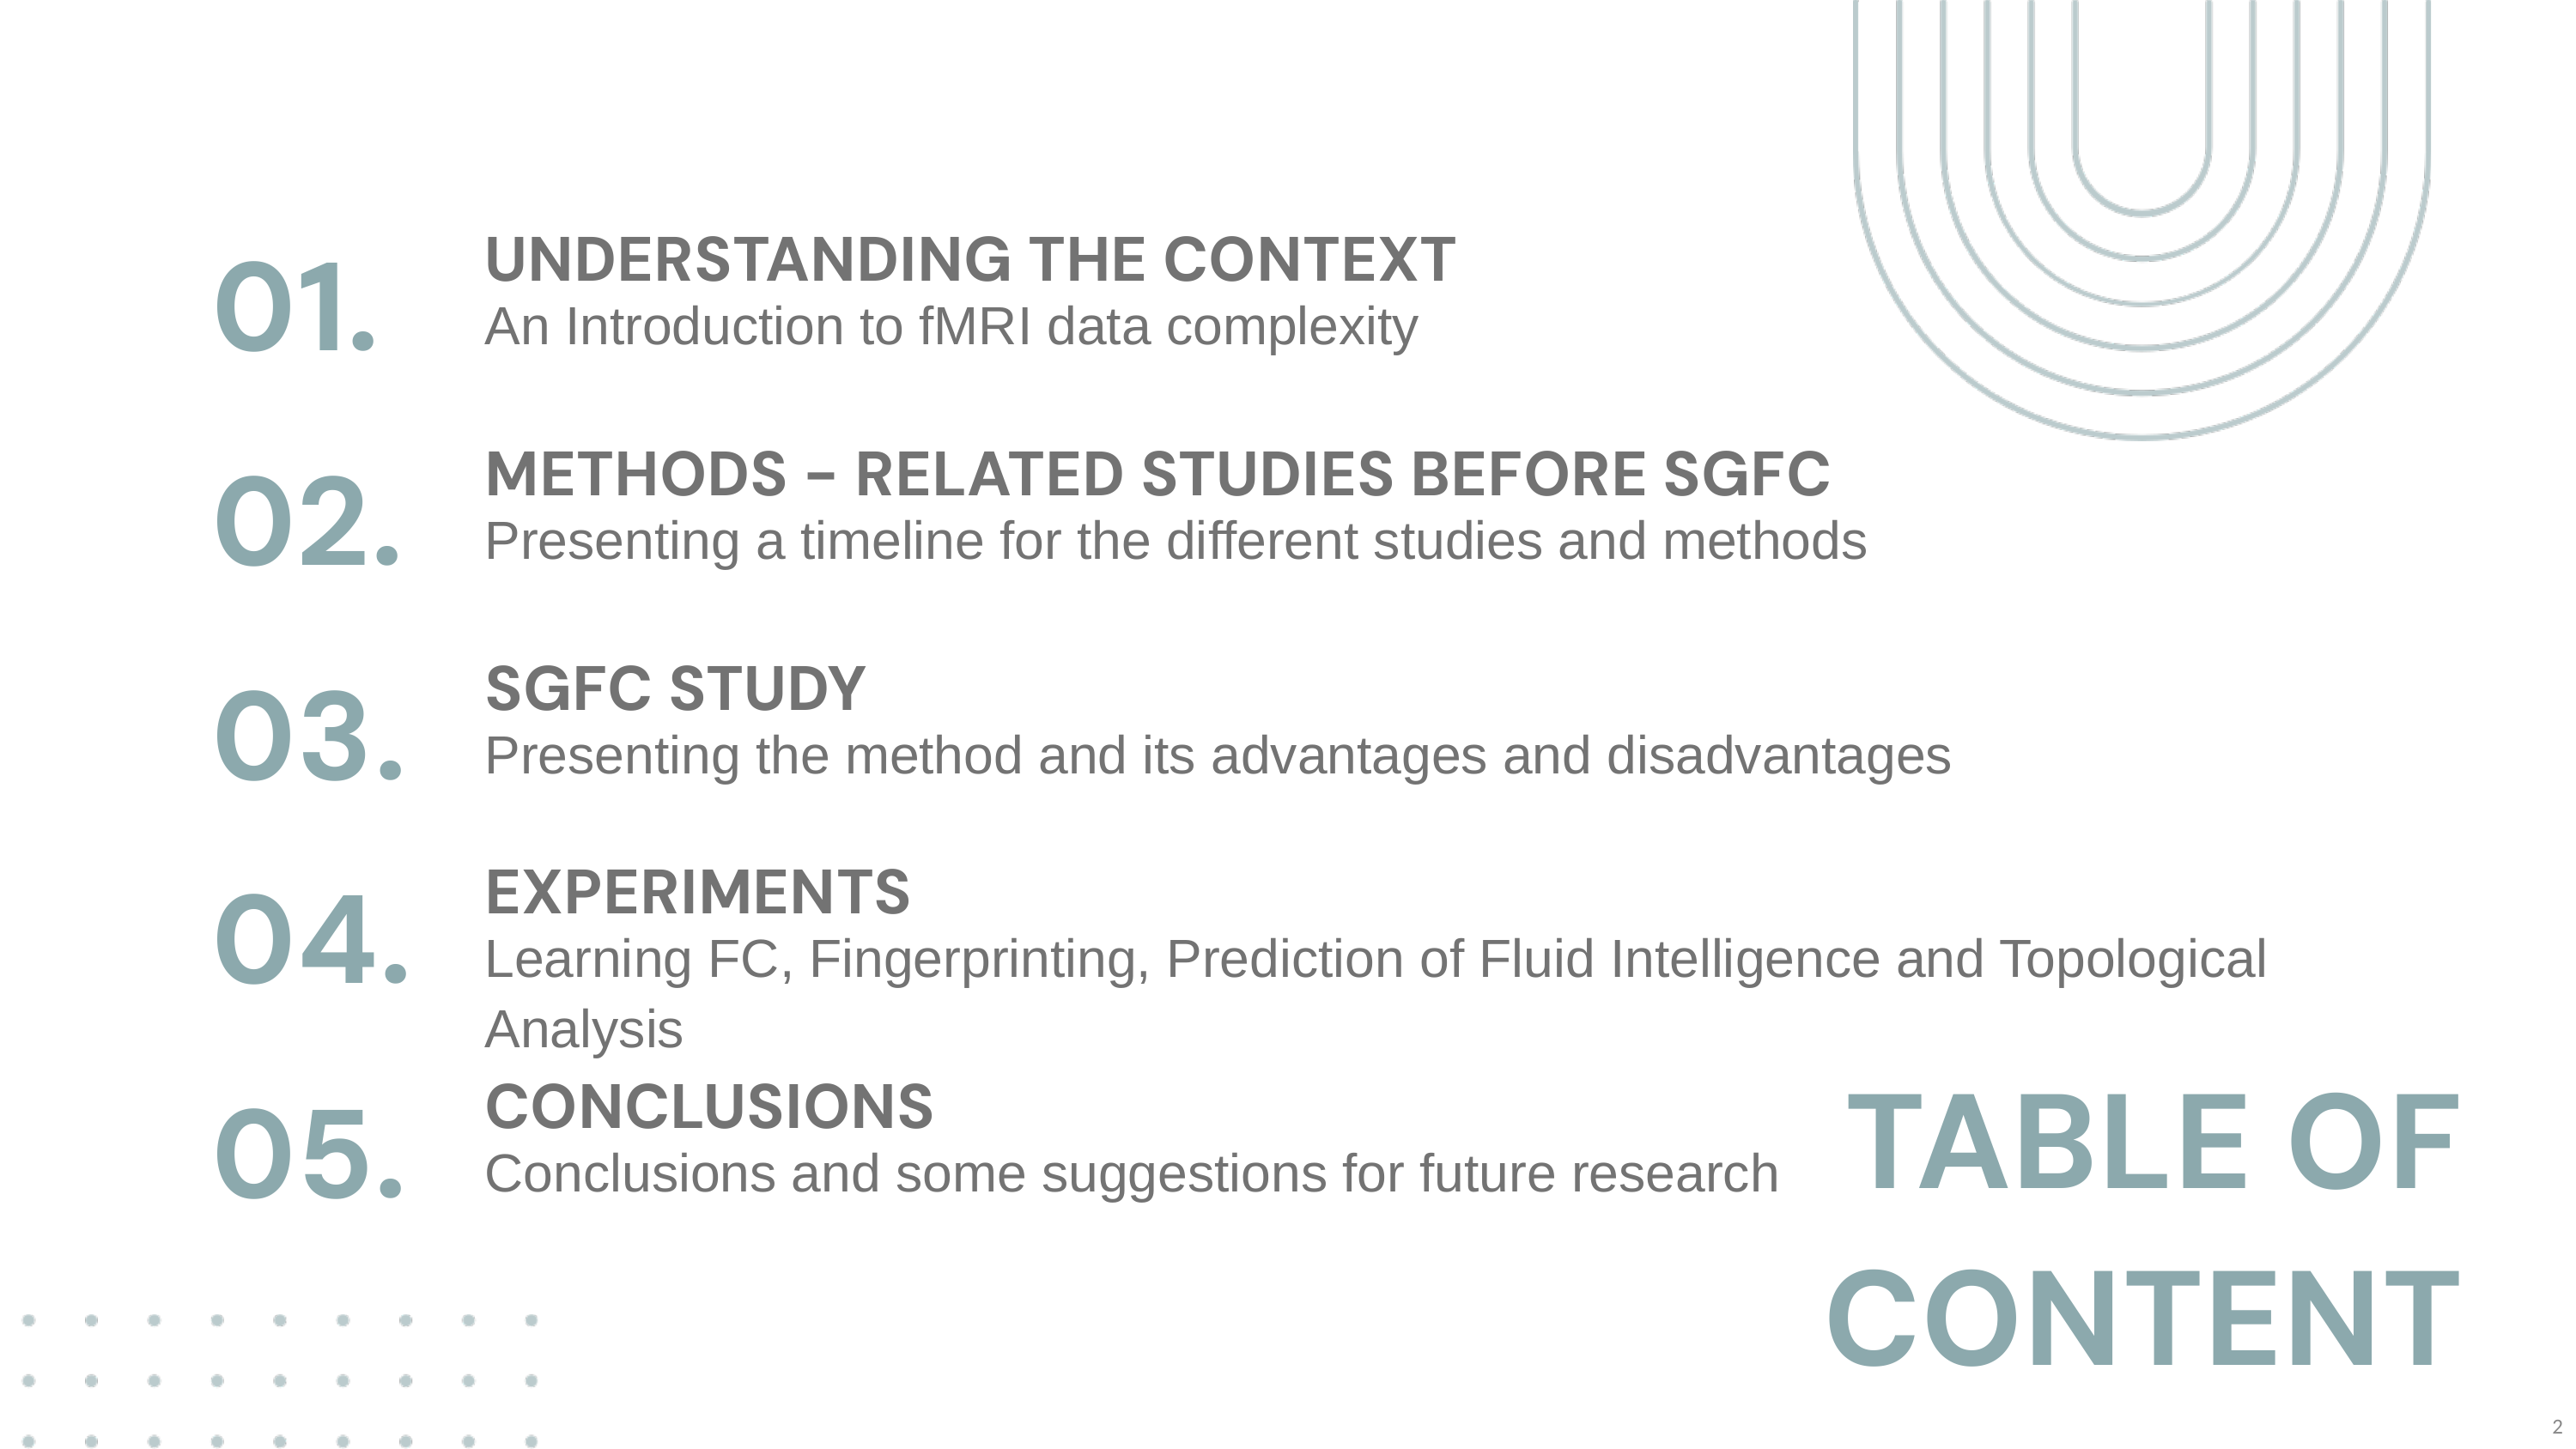

01.
UNDERSTANDING THE CONTEXT
An Introduction to fMRI data complexity
02.
METHODS - RELATED STUDIES BEFORE SGFC
Presenting a timeline for the different studies and methods
03.
SGFC STUDY
Presenting the method and its advantages and disadvantages
04.
EXPERIMENTS
Learning FC, Fingerprinting, Prediction of Fluid Intelligence and Topological Analysis
TABLE OF
CONTENT
05.
CONCLUSIONS
Conclusions and some suggestions for future research

2